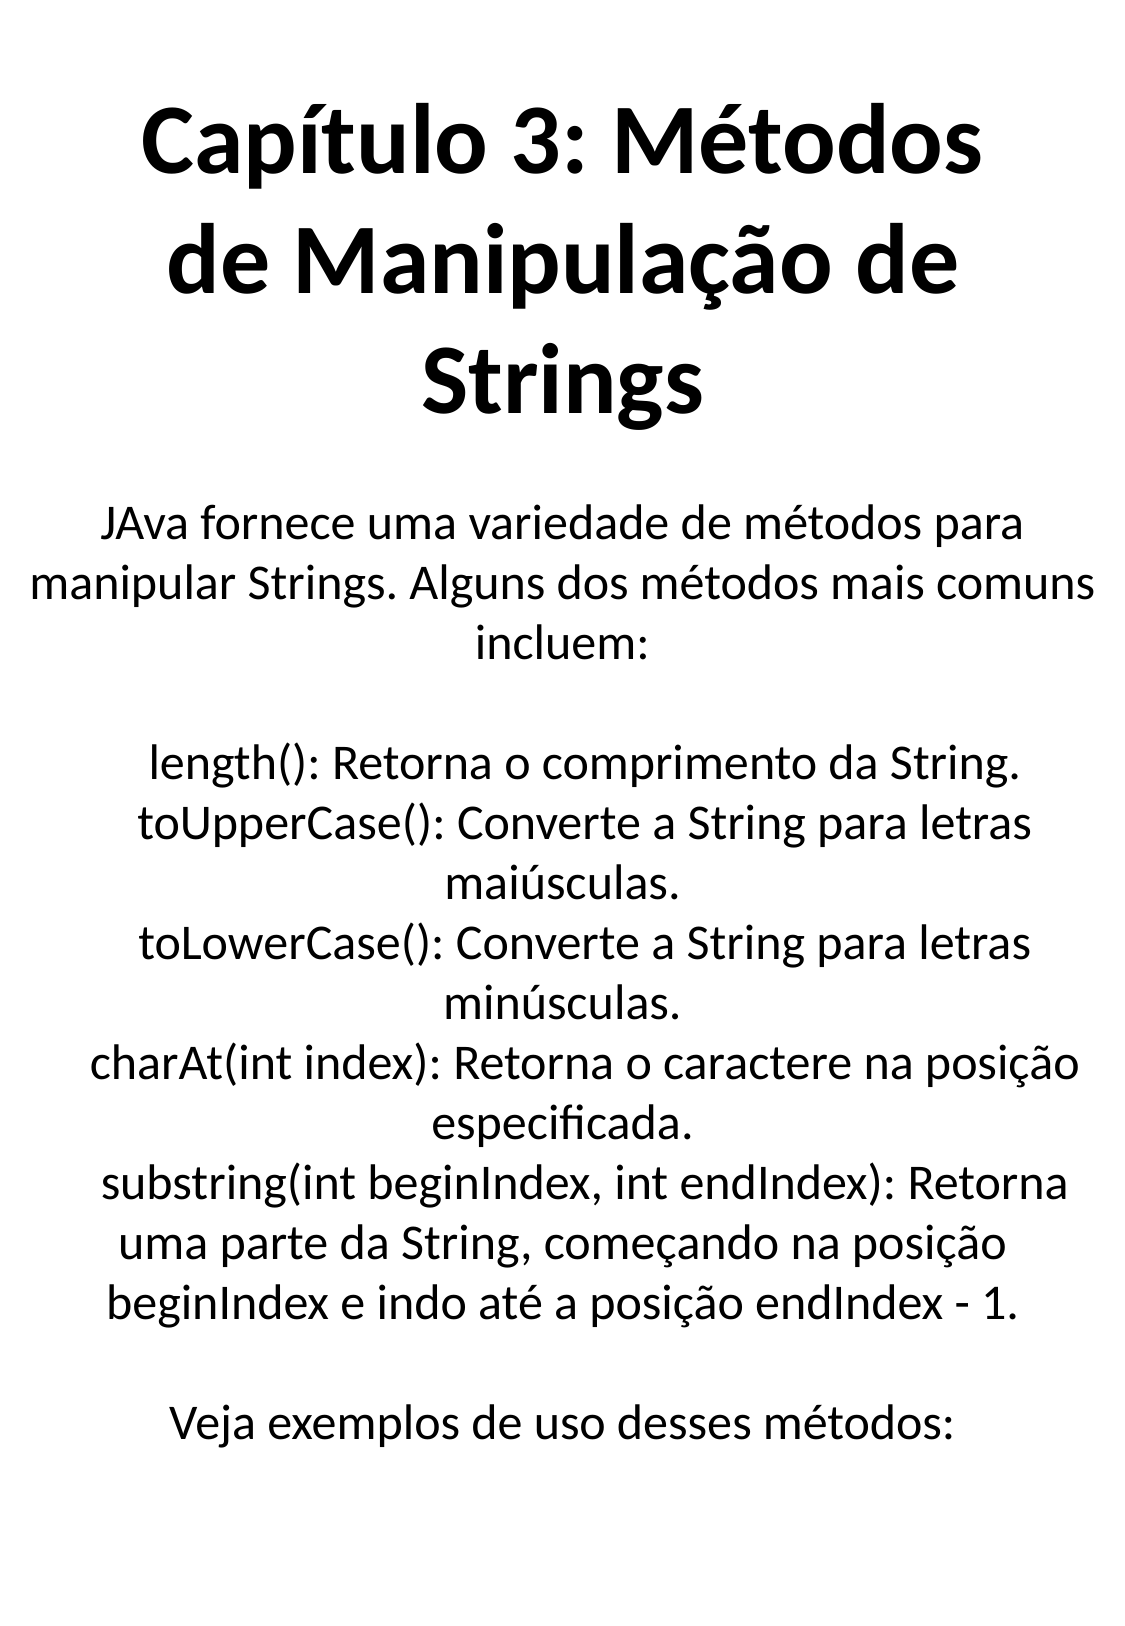

Capítulo 3: Métodos de Manipulação de Strings
JAva fornece uma variedade de métodos para manipular Strings. Alguns dos métodos mais comuns incluem:

    length(): Retorna o comprimento da String.
    toUpperCase(): Converte a String para letras maiúsculas.
    toLowerCase(): Converte a String para letras minúsculas.
    charAt(int index): Retorna o caractere na posição especificada.
    substring(int beginIndex, int endIndex): Retorna uma parte da String, começando na posição beginIndex e indo até a posição endIndex - 1.

Veja exemplos de uso desses métodos: